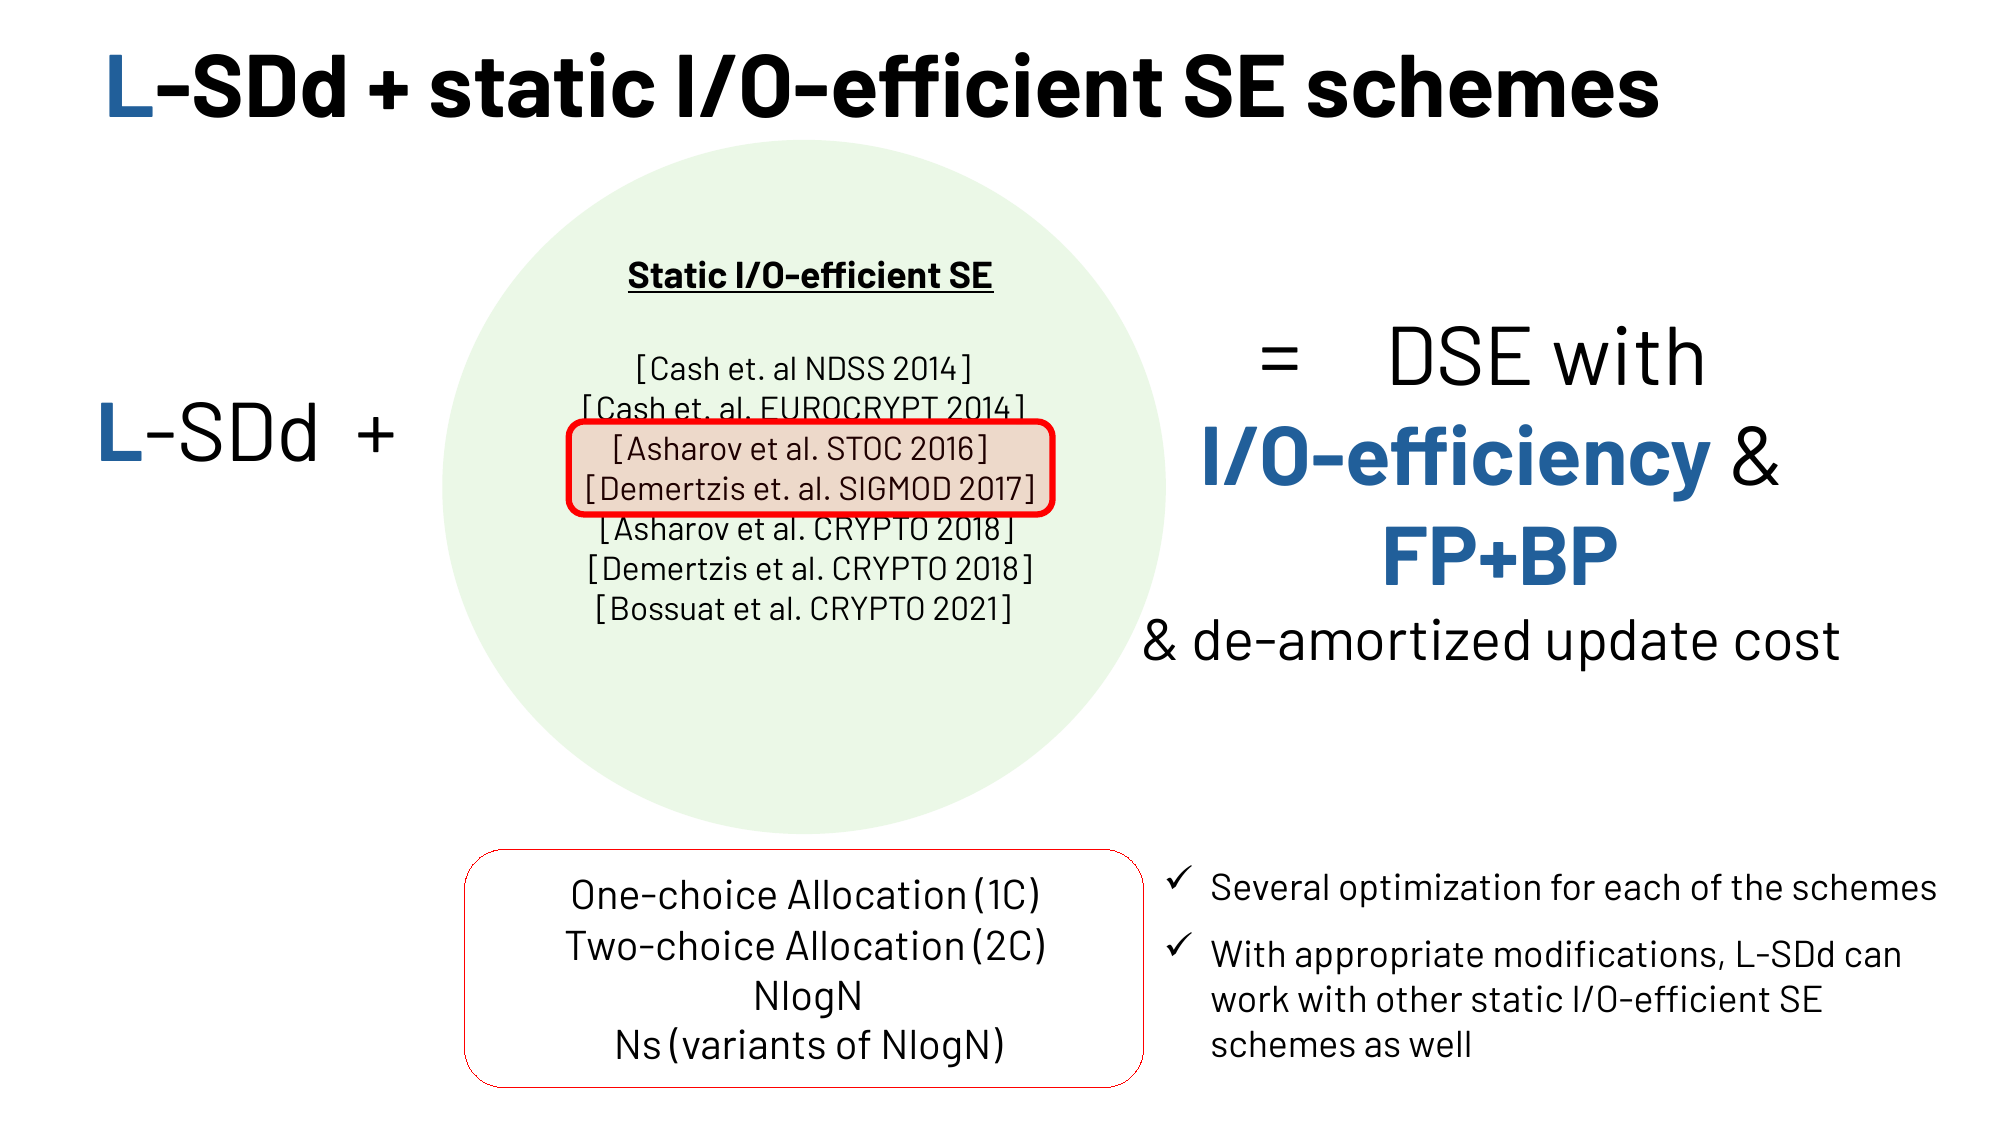

L-SDd + static I/O-efficient SE schemes

[Cash et. al NDSS 2014]
[Cash et. al. EUROCRYPT 2014]
[Asharov et al. STOC 2016]
  [Demertzis et. al. SIGMOD 2017]
 [Asharov et al. CRYPTO 2018]
  [Demertzis et al. CRYPTO 2018]
[Bossuat et al. CRYPTO 2021]

Static I/O-efficient SE
=     DSE with
I/O-efficiency &
 FP+BP
& de-amortized update cost
L-SDd  +

One-choice Allocation (1C)
Two-choice Allocation (2C)
 NlogN
 Ns (variants of NlogN)
Several optimization for each of the schemes
With appropriate modifications, L-SDd can work with other static I/O-efficient SE schemes as well